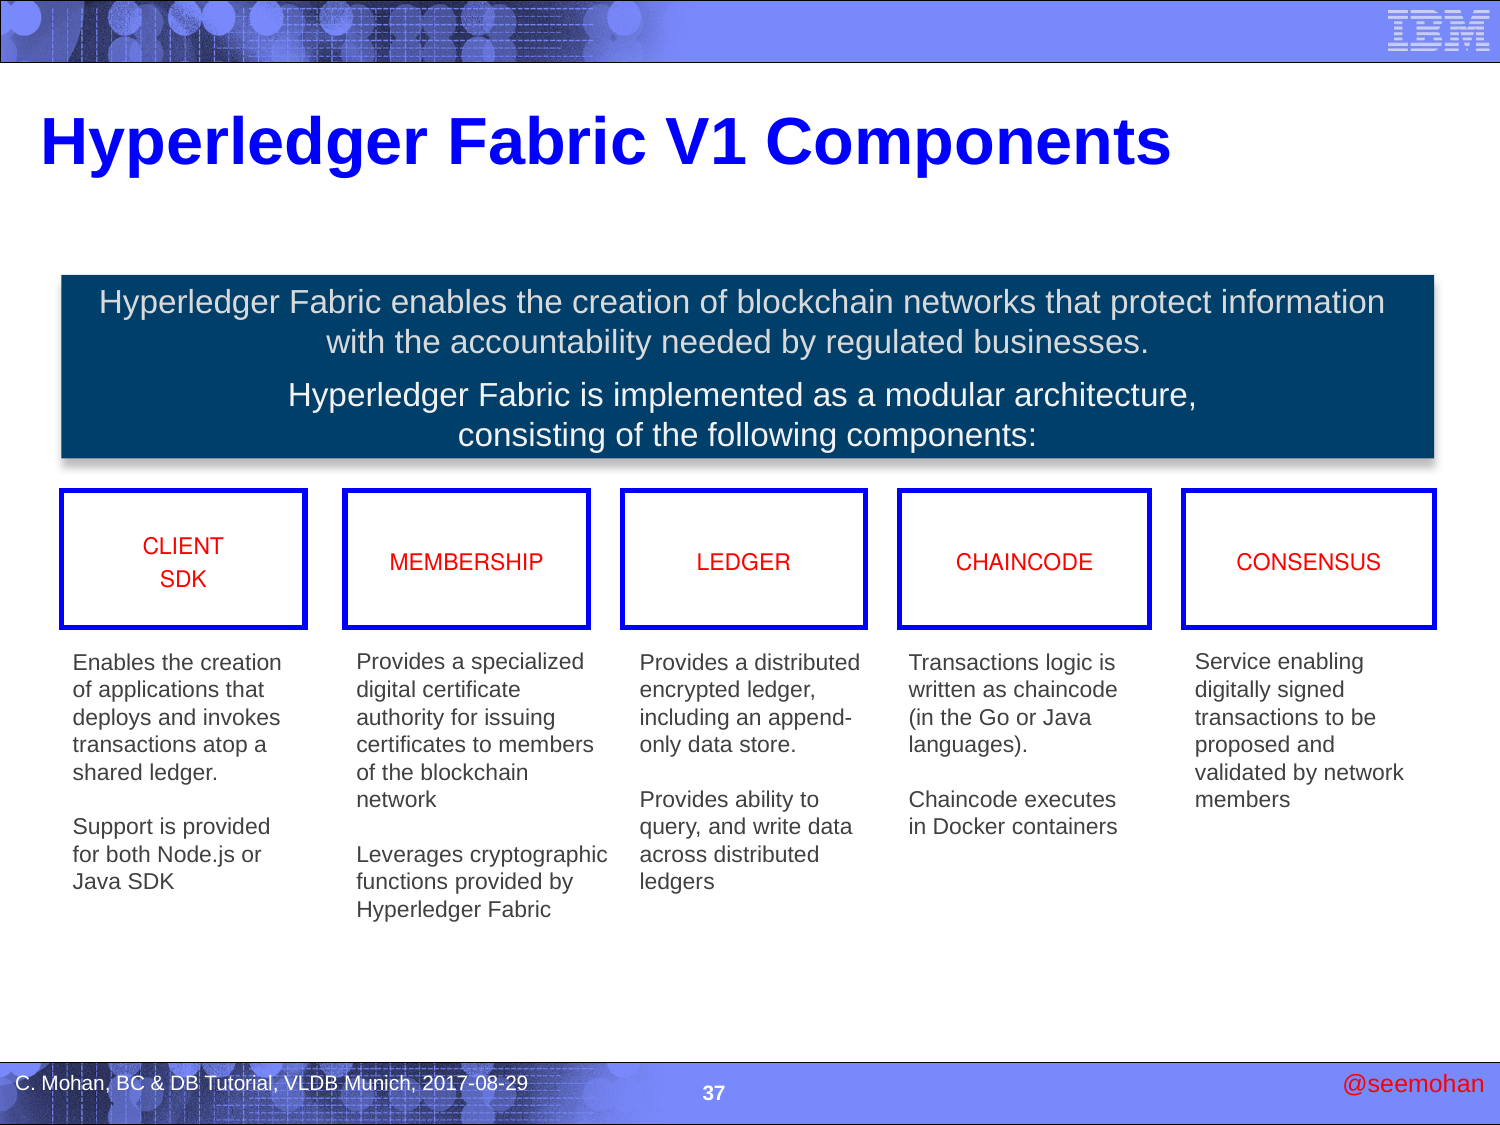

# Hyperledger Fabric V1 Components
Hyperledger Fabric enables the creation of blockchain networks that protect information
with the accountability needed by regulated businesses.
Hyperledger Fabric is implemented as a modular architecture,
consisting of the following components:
CLIENT
SDK
MEMBERSHIP
LEDGER
CHAINCODE
CONSENSUS
Provides a specialized digital certificate authority for issuing certificates to members of the blockchain network

Leverages cryptographic functions provided by Hyperledger Fabric
Provides a distributed encrypted ledger, including an append-only data store.
Provides ability to query, and write data across distributed ledgers
Service enabling digitally signed transactions to be proposed and validated by network members
Enables the creation of applications that deploys and invokes transactions atop a shared ledger.

Support is provided for both Node.js or Java SDK
Transactions logic is written as chaincode (in the Go or Java languages).

Chaincode executes in Docker containers
37